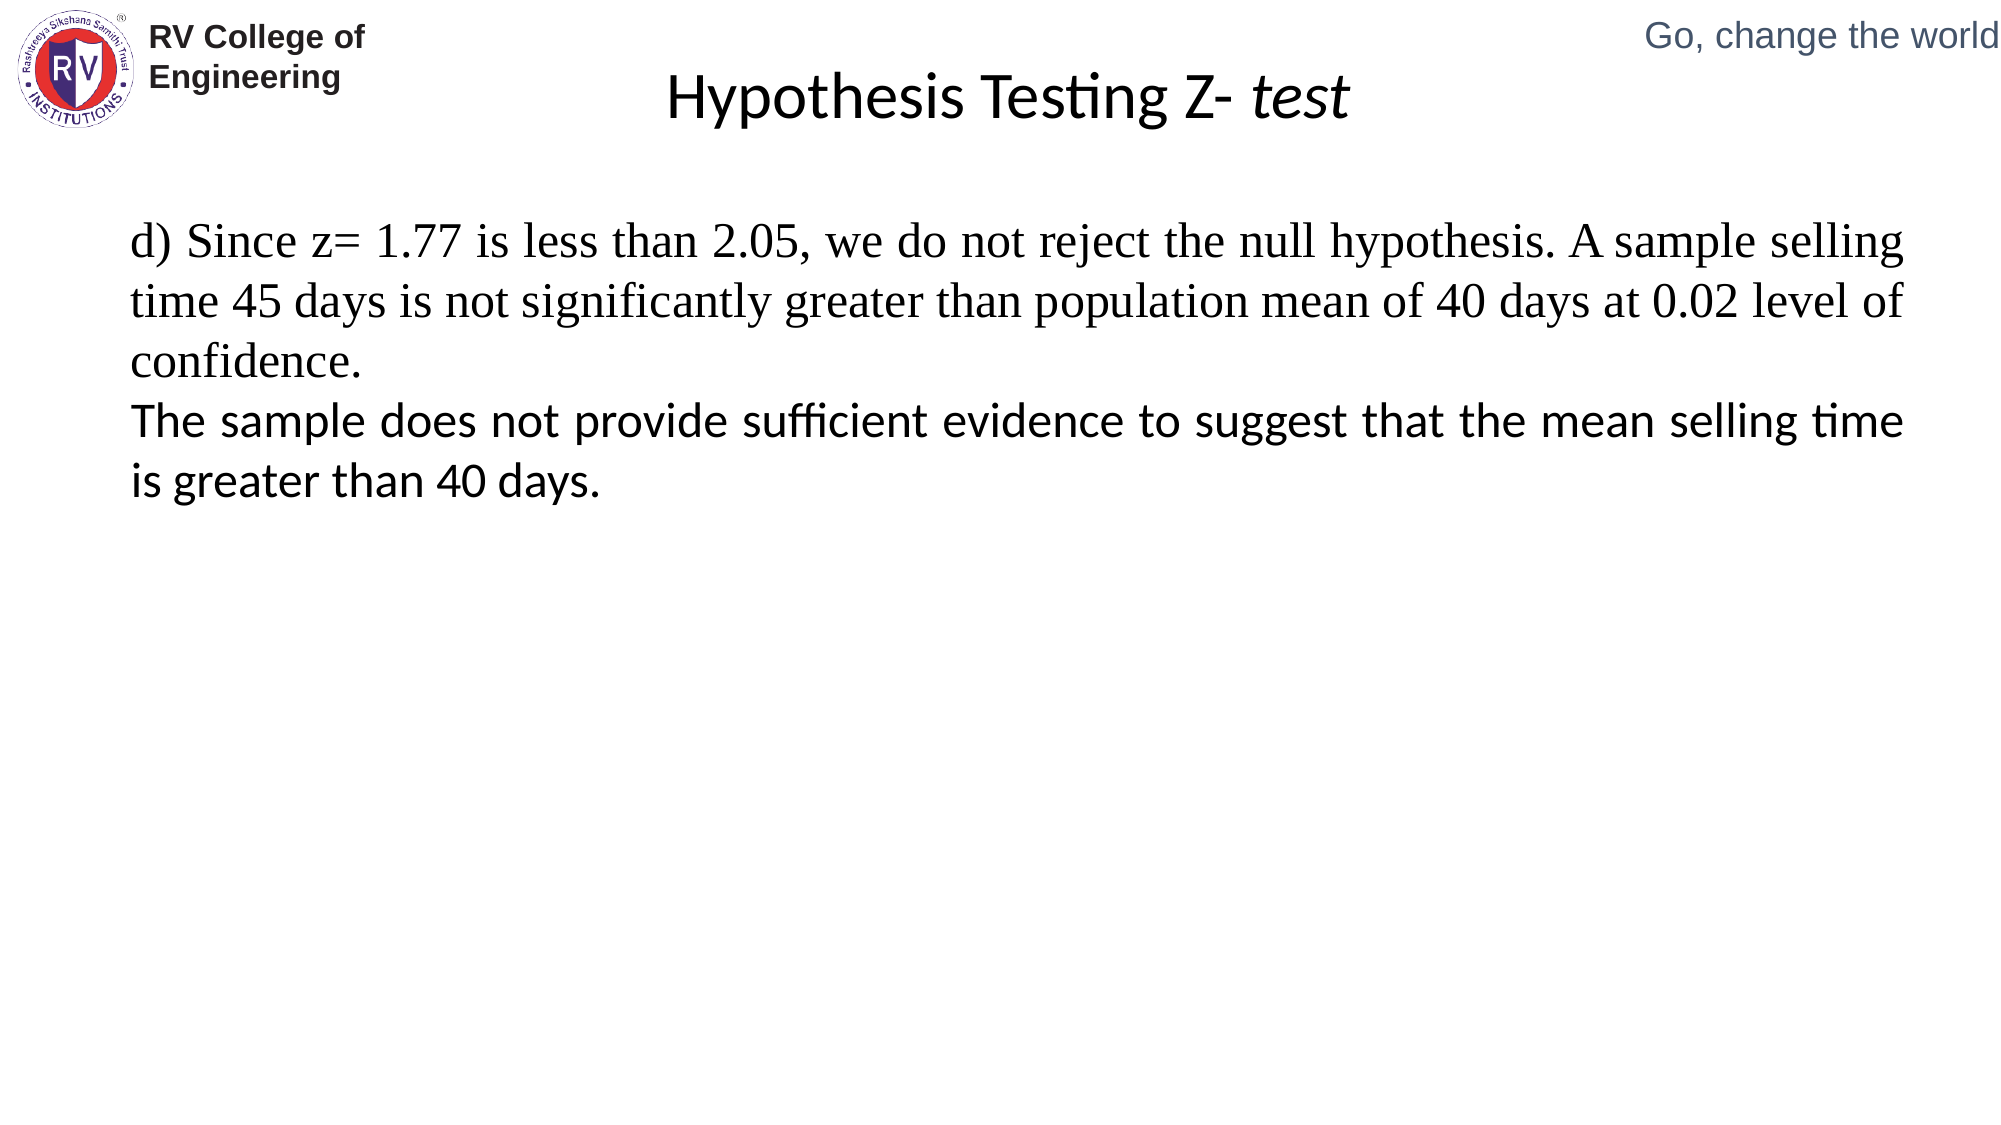

Hypothesis Testing Z- test
Mechanical  Engineering Department
d) Since z= 1.77 is less than 2.05, we do not reject the null hypothesis. A sample selling time 45 days is not significantly greater than population mean of 40 days at 0.02 level of confidence.
The sample does not provide sufficient evidence to suggest that the mean selling time is greater than 40 days.